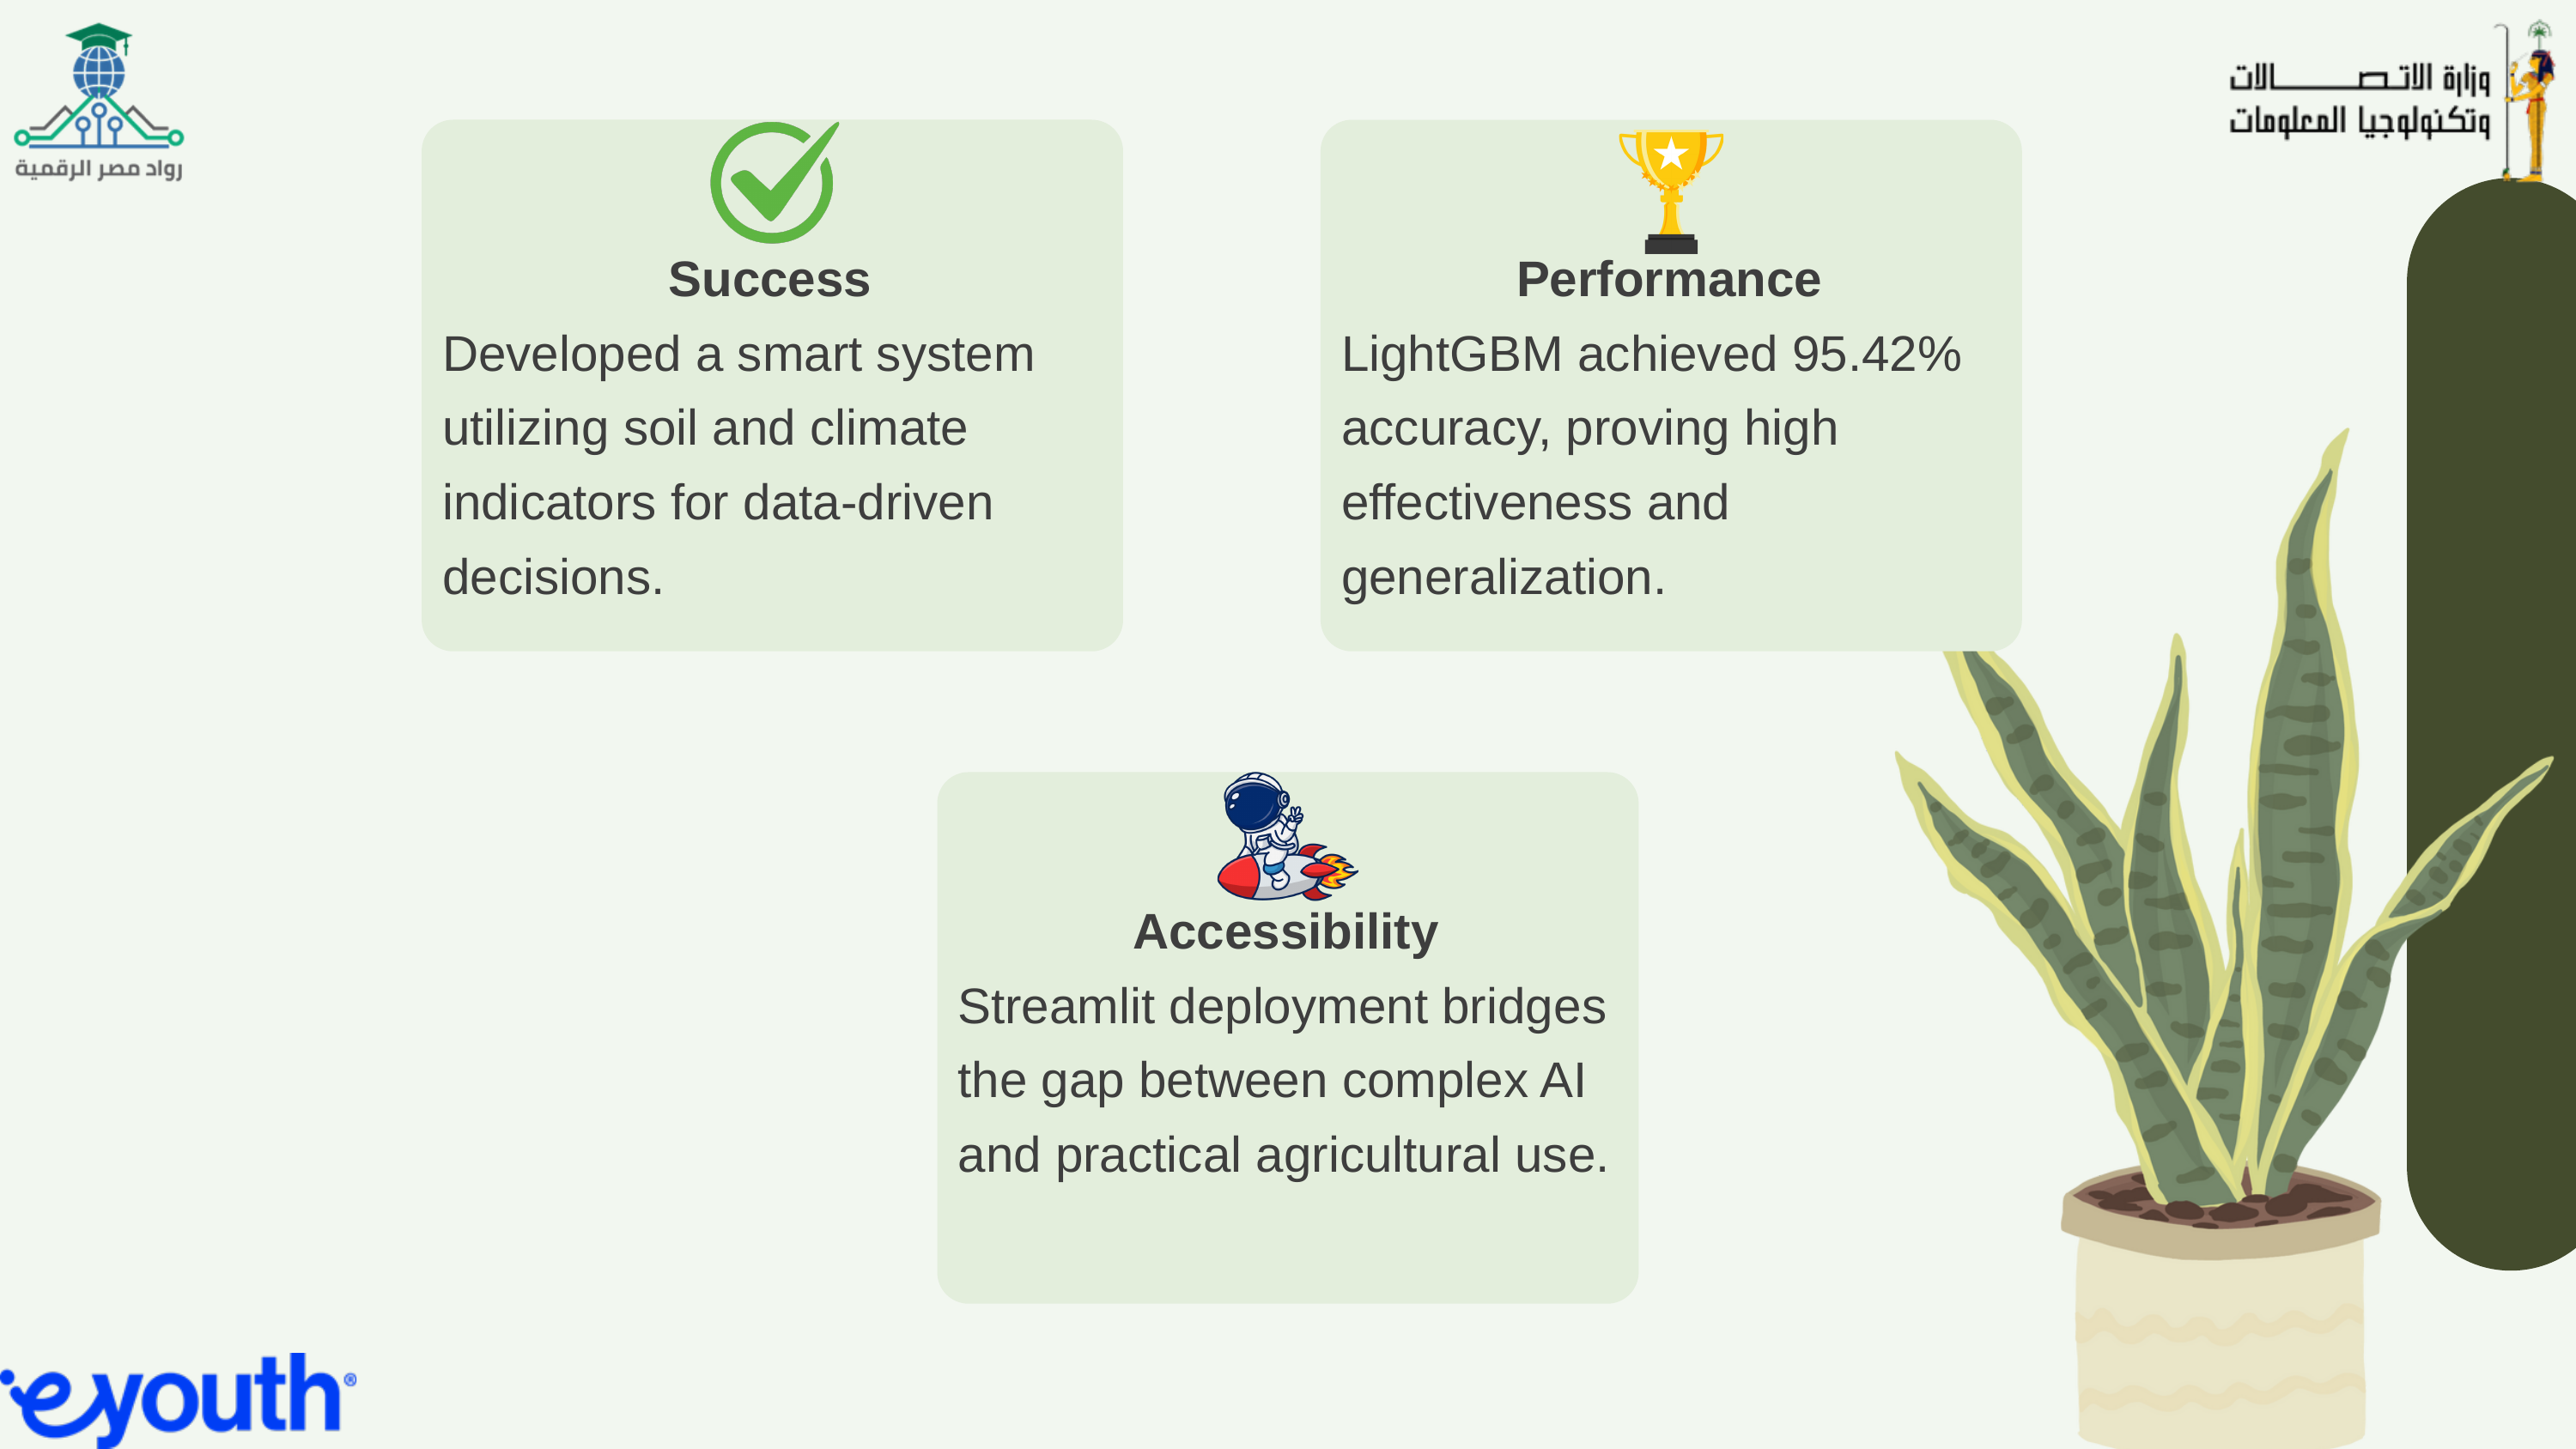

Success
Developed a smart system utilizing soil and climate indicators for data-driven decisions.

Performance
LightGBM achieved 95.42% accuracy, proving high effectiveness and generalization.

Accessibility
Streamlit deployment bridges the gap between complex AI and practical agricultural use.